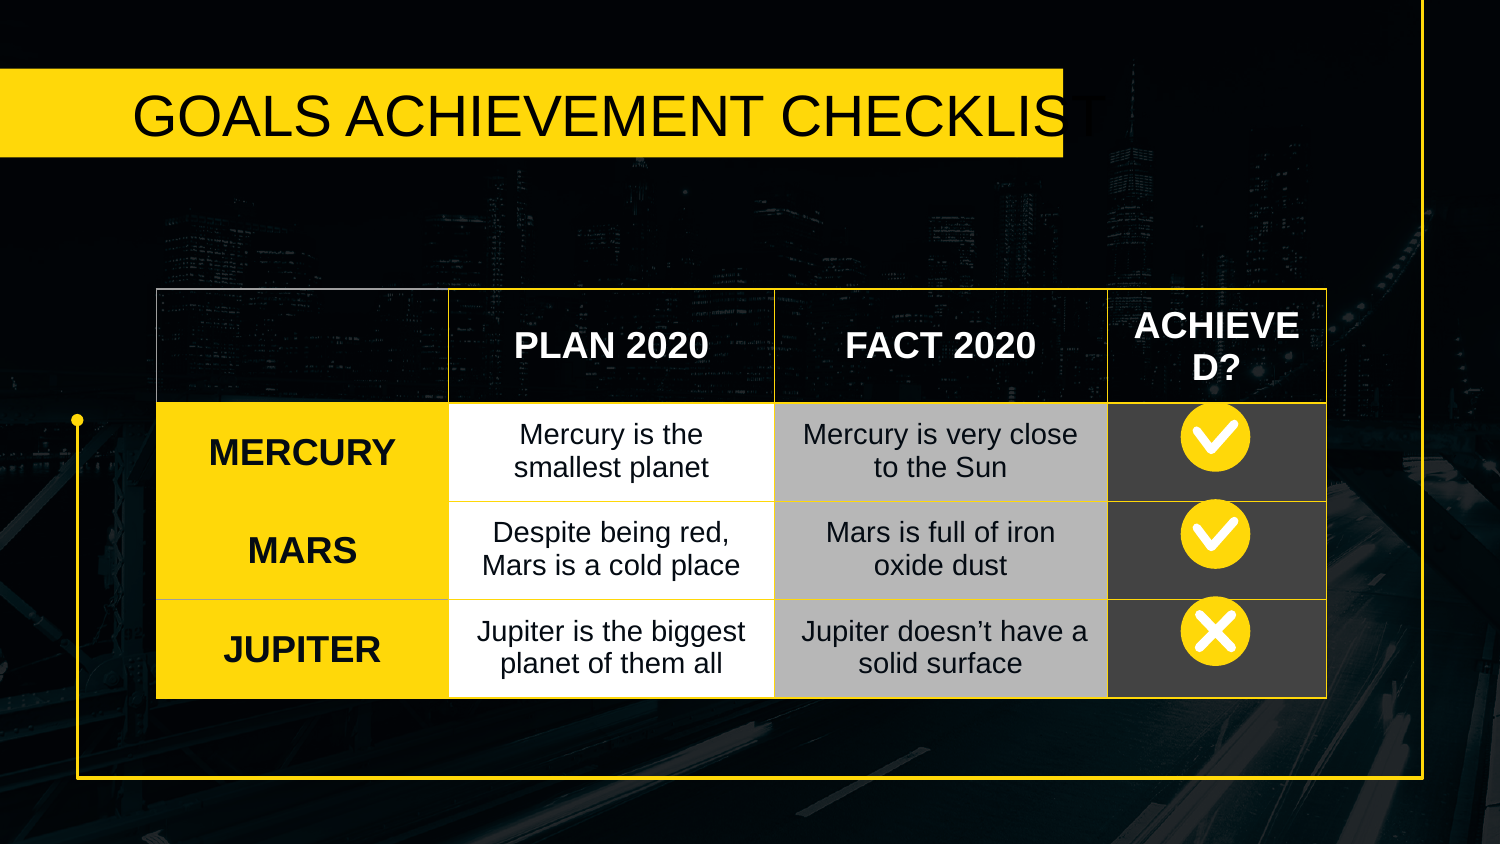

# GOALS ACHIEVEMENT CHECKLIST
|  | PLAN 2020 | FACT 2020 | ACHIEVED? |
| --- | --- | --- | --- |
| MERCURY | Mercury is the smallest planet | Mercury is very close to the Sun |  |
| MARS | Despite being red, Mars is a cold place | Mars is full of iron oxide dust |  |
| JUPITER | Jupiter is the biggest planet of them all | Jupiter doesn’t have a solid surface |  |